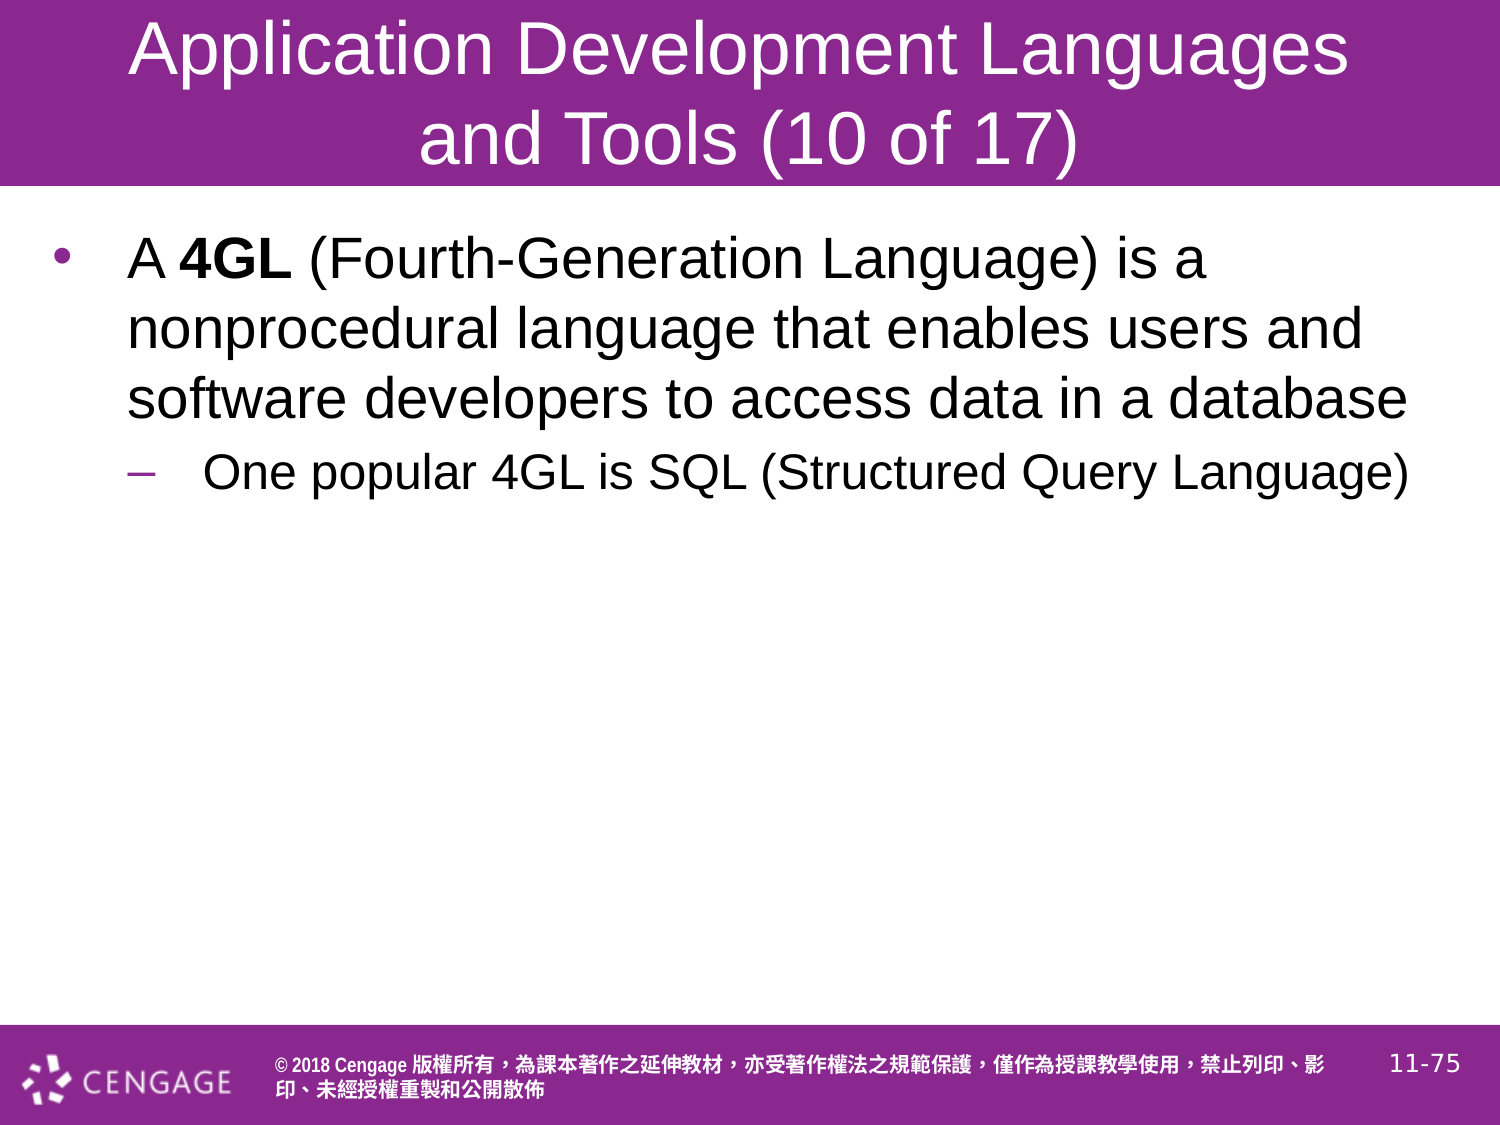

# Application Development Languages and Tools (10 of 17)
A 4GL (Fourth-Generation Language) is a nonprocedural language that enables users and software developers to access data in a database
One popular 4GL is SQL (Structured Query Language)